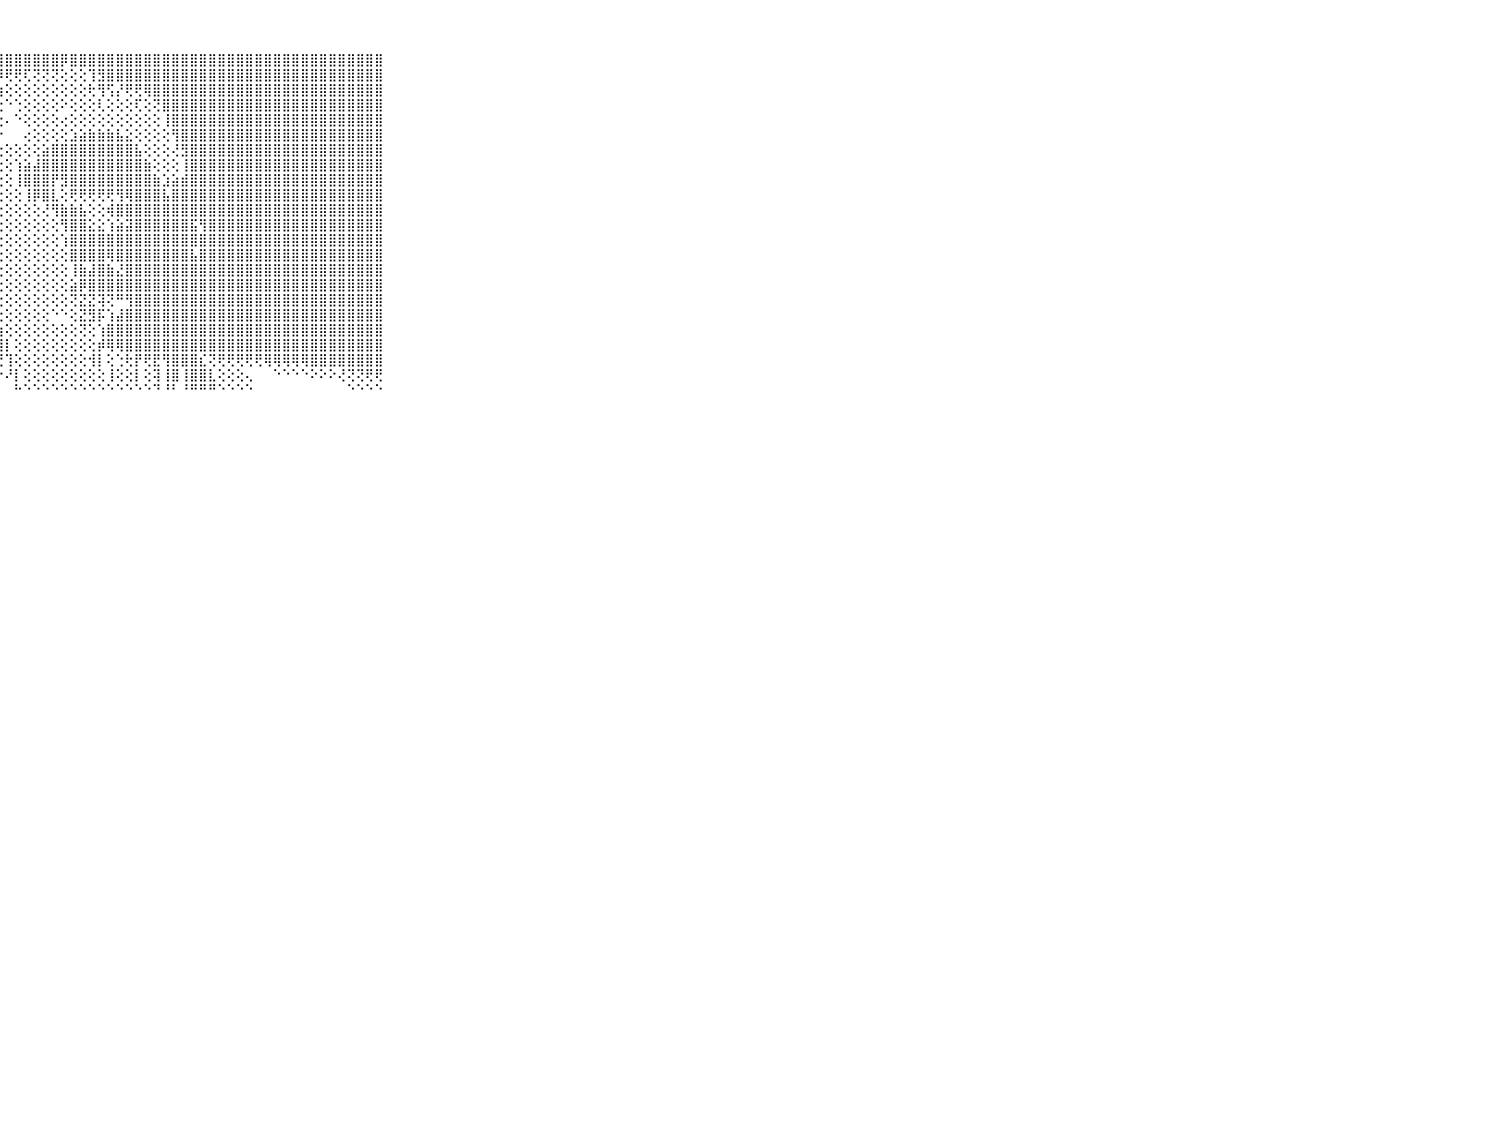

⠀⠀⠀⠀⠀⠀⠀⠀⠀⠀⠀⣿⣿⣿⣿⣿⣿⣿⣿⣿⣿⣿⣿⣿⣿⣿⣿⣿⣿⣿⣿⣿⣿⣿⡿⣿⣿⣿⣿⣿⣿⣿⣿⣿⣿⣿⣿⣿⣿⣿⣿⣿⣿⣿⣿⣿⣿⣿⣿⣿⣿⣿⣿⣿⣿⣿⣿⣿⣿⠀⠀⠀⠀⠀⠀⠀⠀⠀⠀⠀⠀
⠀⠀⠀⠀⠀⠀⠀⠀⠀⠀⠀⣿⣿⣿⣿⣿⣿⣿⣿⣿⣿⣿⣿⣿⣿⣿⣿⡿⢟⢟⢏⢝⢝⢝⢕⢕⢕⢹⣻⣿⣿⣿⣿⣿⣿⣿⣿⣿⣿⣿⣿⣿⣿⣿⣿⣿⣿⣿⣿⣿⣿⣿⣿⣿⣿⣿⣿⣿⣿⠀⠀⠀⠀⠀⠀⠀⠀⠀⠀⠀⠀
⠀⠀⠀⠀⠀⠀⠀⠀⠀⠀⠀⣿⣿⣿⣿⣿⣿⣿⣿⣿⣿⣿⣿⣿⡿⢏⢝⣱⢕⢕⢕⢕⢕⢕⢕⢕⢕⢗⢻⢫⡜⢟⢟⢿⣿⣿⣿⣿⣿⣿⣿⣿⣿⣿⣿⣿⣿⣿⣿⣿⣿⣿⣿⣿⣿⣿⣿⣿⣿⠀⠀⠀⠀⠀⠀⠀⠀⠀⠀⠀⠀
⠀⠀⠀⠀⠀⠀⠀⠀⠀⠀⠀⣿⣿⣿⣿⣿⣿⣿⣿⣿⣿⢿⢿⢯⢕⢕⢙⢑⠑⢑⢕⢕⢕⢕⠕⢕⢕⢕⢇⢕⢕⢕⢏⢕⢝⣿⣿⣿⣿⣿⣿⣿⣿⣿⣿⣿⣿⣿⣿⣿⣿⣿⣿⣿⣿⣿⣿⣿⣿⠀⠀⠀⠀⠀⠀⠀⠀⠀⠀⠀⠀
⠀⠀⠀⠀⠀⠀⠀⠀⠀⠀⠀⣿⣿⣿⣿⣿⣿⣿⣿⣿⣏⣕⢕⢑⠅⠕⠕⢑⠄⠑⢕⢕⢕⢕⢔⢕⢕⢕⢕⢕⢕⢕⢕⢕⢕⢸⣿⣿⣿⣿⣿⣿⣿⣿⣿⣿⣿⣿⣿⣿⣿⣿⣿⣿⣿⣿⣿⣿⣿⠀⠀⠀⠀⠀⠀⠀⠀⠀⠀⠀⠀
⠀⠀⠀⠀⠀⠀⠀⠀⠀⠀⠀⣿⣿⣿⣿⣿⣿⣿⣿⣿⡏⢝⢕⢔⢀⢔⢔⠔⠀⠀⢔⢕⢕⢕⢕⣱⣵⣷⣷⣷⣧⣕⢕⢕⢕⢕⢻⣿⣿⣿⣿⣿⣿⣿⣿⣿⣿⣿⣿⣿⣿⣿⣿⣿⣿⣿⣿⣿⣿⠀⠀⠀⠀⠀⠀⠀⠀⠀⠀⠀⠀
⠀⠀⠀⠀⠀⠀⠀⠀⠀⠀⠀⣿⣿⣿⣿⣿⣿⣿⣿⢏⢕⢕⢕⢕⢕⢄⢕⢕⢕⢕⢕⢕⣵⣿⣿⣿⣿⣿⣿⣿⣿⣿⣧⢕⢕⢕⢜⣻⣿⣿⣿⣿⣿⣿⣿⣿⣿⣿⣿⣿⣿⣿⣿⣿⣿⣿⣿⣿⣿⠀⠀⠀⠀⠀⠀⠀⠀⠀⠀⠀⠀
⠀⠀⠀⠀⠀⠀⠀⠀⠀⠀⠀⣿⣿⣿⣿⣿⣿⣿⣷⢕⢕⢕⢕⢕⢕⢕⢕⢕⢕⢱⣵⣼⣿⣿⣿⣿⣿⣿⣿⣿⣿⣿⣿⣷⢕⢕⢕⢸⣿⣿⣿⣿⣿⣿⣿⣿⣿⣿⣿⣿⣿⣿⣿⣿⣿⣿⣿⣿⣿⠀⠀⠀⠀⠀⠀⠀⠀⠀⠀⠀⠀
⠀⠀⠀⠀⠀⠀⠀⠀⠀⠀⠀⣿⣿⣿⣿⣿⣿⣿⣯⡷⢕⢕⢕⢕⢕⢕⢕⢕⢕⢸⣿⣿⣿⡟⣻⣿⣿⣿⣿⣿⣿⣿⣿⣿⣷⣱⣵⣾⣿⣿⣿⣿⣿⣿⣿⣿⣿⣿⣿⣿⣿⣿⣿⣿⣿⣿⣿⣿⣿⠀⠀⠀⠀⠀⠀⠀⠀⠀⠀⠀⠀
⠀⠀⠀⠀⠀⠀⠀⠀⠀⠀⠀⣿⣿⣿⣿⣿⣿⣿⣿⣷⢕⢕⢕⢕⢕⢕⢕⢕⢕⢕⢸⡿⣿⣇⢕⢟⢟⢟⢟⢟⢻⢿⣿⣿⣿⣧⣿⣿⣿⣿⣿⣿⣿⣿⣿⣿⣿⣿⣿⣿⣿⣿⣿⣿⣿⣿⣿⣿⣿⠀⠀⠀⠀⠀⠀⠀⠀⠀⠀⠀⠀
⠀⠀⠀⠀⠀⠀⠀⠀⠀⠀⠀⣿⣿⣿⣿⣿⣿⣿⣿⣿⡇⢕⢕⢕⢕⢕⢕⢕⢕⢕⢕⢕⢜⢻⣷⣷⣧⢕⢕⢾⣿⣿⣿⣿⣿⣿⣿⣿⣿⣿⣿⣿⣿⣿⣿⣿⣿⣿⣿⣿⣿⣿⣿⣿⣿⣿⣿⣿⣿⠀⠀⠀⠀⠀⠀⠀⠀⠀⠀⠀⠀
⠀⠀⠀⠀⠀⠀⠀⠀⠀⠀⠀⣿⣿⣿⣿⣿⣿⣿⣿⣿⣧⢕⢕⢕⢕⢕⢕⢕⢕⢕⢕⢕⢕⢕⢻⣿⣿⣕⣕⢱⣵⣽⣿⣿⣿⣿⣿⣿⣯⢻⣿⣿⣿⣿⣿⣿⣿⣿⣿⣿⣿⣿⣿⣿⣿⣿⣿⣿⣿⠀⠀⠀⠀⠀⠀⠀⠀⠀⠀⠀⠀
⠀⠀⠀⠀⠀⠀⠀⠀⠀⠀⠀⣿⣿⣿⣿⣿⣿⣿⣿⣿⣿⡇⢕⢕⢕⢕⢕⢕⢕⢕⢕⢕⢕⢕⢱⣿⣿⣿⣿⣿⣿⣿⣿⣿⣿⣿⣿⣿⣿⣿⣿⣿⣿⣿⣿⣿⣿⣿⣿⣿⣿⣿⣿⣿⣿⣿⣿⣿⣿⠀⠀⠀⠀⠀⠀⠀⠀⠀⠀⠀⠀
⠀⠀⠀⠀⠀⠀⠀⠀⠀⠀⠀⣿⣿⣿⣿⣿⣿⣿⣿⣿⣿⣿⡕⢕⢕⢕⢕⢕⢕⢕⢕⢕⢕⢕⢕⣿⣿⣿⣿⢿⣿⣿⣿⣿⣿⣿⣿⣿⣧⣿⣿⣿⣿⣿⣿⣿⣿⣿⣿⣿⣿⣿⣿⣿⣿⣿⣿⣿⣿⠀⠀⠀⠀⠀⠀⠀⠀⠀⠀⠀⠀
⠀⠀⠀⠀⠀⠀⠀⠀⠀⠀⠀⣿⣿⣿⣿⣿⣿⣿⣿⣿⣿⣿⡿⢇⢕⢕⢕⢕⢕⢕⢕⢕⢕⢕⢕⢸⣷⣼⣿⣷⣜⣿⣿⣿⣿⣿⣿⣿⣿⣿⣿⣿⣿⣿⣿⣿⣿⣿⣿⣿⣿⣿⣿⣿⣿⣿⣿⣿⣿⠀⠀⠀⠀⠀⠀⠀⠀⠀⠀⠀⠀
⠀⠀⠀⠀⠀⠀⠀⠀⠀⠀⠀⣿⣿⣿⣿⣿⣿⣿⣿⣿⣿⣿⡇⢕⢕⢕⢕⢕⢕⢕⢕⢕⢕⢕⢕⣵⡿⣿⣿⣿⣿⣿⣿⣿⣿⣿⣿⣿⣿⣿⣿⣿⣿⣿⣿⣿⣿⣿⣿⣿⣿⣿⣿⣿⣿⣿⣿⣿⣿⠀⠀⠀⠀⠀⠀⠀⠀⠀⠀⠀⠀
⠀⠀⠀⠀⠀⠀⠀⠀⠀⠀⠀⣿⣿⣿⣿⣿⣿⣿⣿⣿⣿⣿⣿⡕⢕⢕⢕⢕⢕⢕⢕⢕⢕⢕⢕⢝⣝⣝⢽⢝⠛⢻⣿⣿⣿⣿⣿⣿⣿⣿⣿⣿⣿⣿⣿⣿⣿⣿⣿⣿⣿⣿⣿⣿⣿⣿⣿⣿⣿⠀⠀⠀⠀⠀⠀⠀⠀⠀⠀⠀⠀
⠀⠀⠀⠀⠀⠀⠀⠀⠀⠀⠀⣿⣿⣿⣿⣿⣿⣿⣿⣿⣿⣿⣿⣿⣧⢕⢕⢕⢕⢕⢕⢕⢕⠑⠑⢕⣝⣻⡯⢱⣼⣿⣿⣿⣿⣿⣿⣿⣿⣿⣿⣿⣿⣿⣿⣿⣿⣿⣿⣿⣿⣿⣿⣿⣿⣿⣿⣿⣿⠀⠀⠀⠀⠀⠀⠀⠀⠀⠀⠀⠀
⠀⠀⠀⠀⠀⠀⠀⠀⠀⠀⠀⣿⣿⣿⣿⣿⣿⣿⣿⣿⣿⣿⣿⣿⣿⣷⣷⣷⢕⢕⢕⢕⢕⢕⢕⢕⢝⢕⢱⣿⣿⣿⣿⣿⣿⣿⣿⣿⣿⣿⣿⣿⣿⣿⣿⣿⣿⣿⣿⣿⣿⣿⣿⣿⣿⣿⣿⣿⣿⠀⠀⠀⠀⠀⠀⠀⠀⠀⠀⠀⠀
⠀⠀⠀⠀⠀⠀⠀⠀⠀⠀⠀⣿⣿⣿⣿⣿⣿⣿⣿⣿⣿⣿⣿⣿⣿⣿⣿⣿⡇⢕⢕⢕⢕⢕⢕⢕⢕⢕⡾⢿⢿⣿⣿⣿⣿⣿⣿⣿⣿⣿⣿⣿⣿⣿⣿⣿⣿⣿⣿⣿⣿⣿⣿⣿⣿⣿⣿⣿⣿⠀⠀⠀⠀⠀⠀⠀⠀⠀⠀⠀⠀
⠀⠀⠀⠀⠀⠀⠀⠀⠀⠀⠀⣿⣿⣿⣿⣿⣿⣿⣿⣿⣿⣿⣿⣿⣿⣿⣿⢟⢹⢕⢕⢕⢕⢕⢕⢕⢕⢺⡇⢕⢑⢗⡟⢟⣟⢻⣿⣿⣿⣎⢝⢟⢟⢟⢟⢟⢿⢿⢿⢿⢿⣿⣿⣿⣿⣿⣿⣿⣿⠀⠀⠀⠀⠀⠀⠀⠀⠀⠀⠀⠀
⠀⠀⠀⠀⠀⠀⠀⠀⠀⠀⠀⣿⣿⣿⣿⣿⣿⣿⣿⣿⣿⣿⣿⣿⣿⡿⢇⠕⠜⡇⢕⢕⢕⢕⢕⢕⢕⢕⢕⢸⢕⢕⡇⢕⢽⢸⣿⢸⣿⣿⣇⢕⢕⢕⢄⠀⠀⠑⠑⠑⠑⠕⠕⠕⢜⢝⢝⢟⢟⠀⠀⠀⠀⠀⠀⠀⠀⠀⠀⠀⠀
⠀⠀⠀⠀⠀⠀⠀⠀⠀⠀⠀⠛⠛⠛⠛⠛⠛⠛⠛⠛⠛⠛⠛⠛⠋⠑⠁⠀⠀⠓⠑⠑⠑⠑⠑⠑⠑⠑⠑⠑⠑⠑⠑⠑⠙⠘⠃⠘⠛⠛⠛⠑⠑⠑⠑⠀⠀⠀⠀⠀⠀⠀⠀⠀⠀⠑⠑⠑⠑⠀⠀⠀⠀⠀⠀⠀⠀⠀⠀⠀⠀